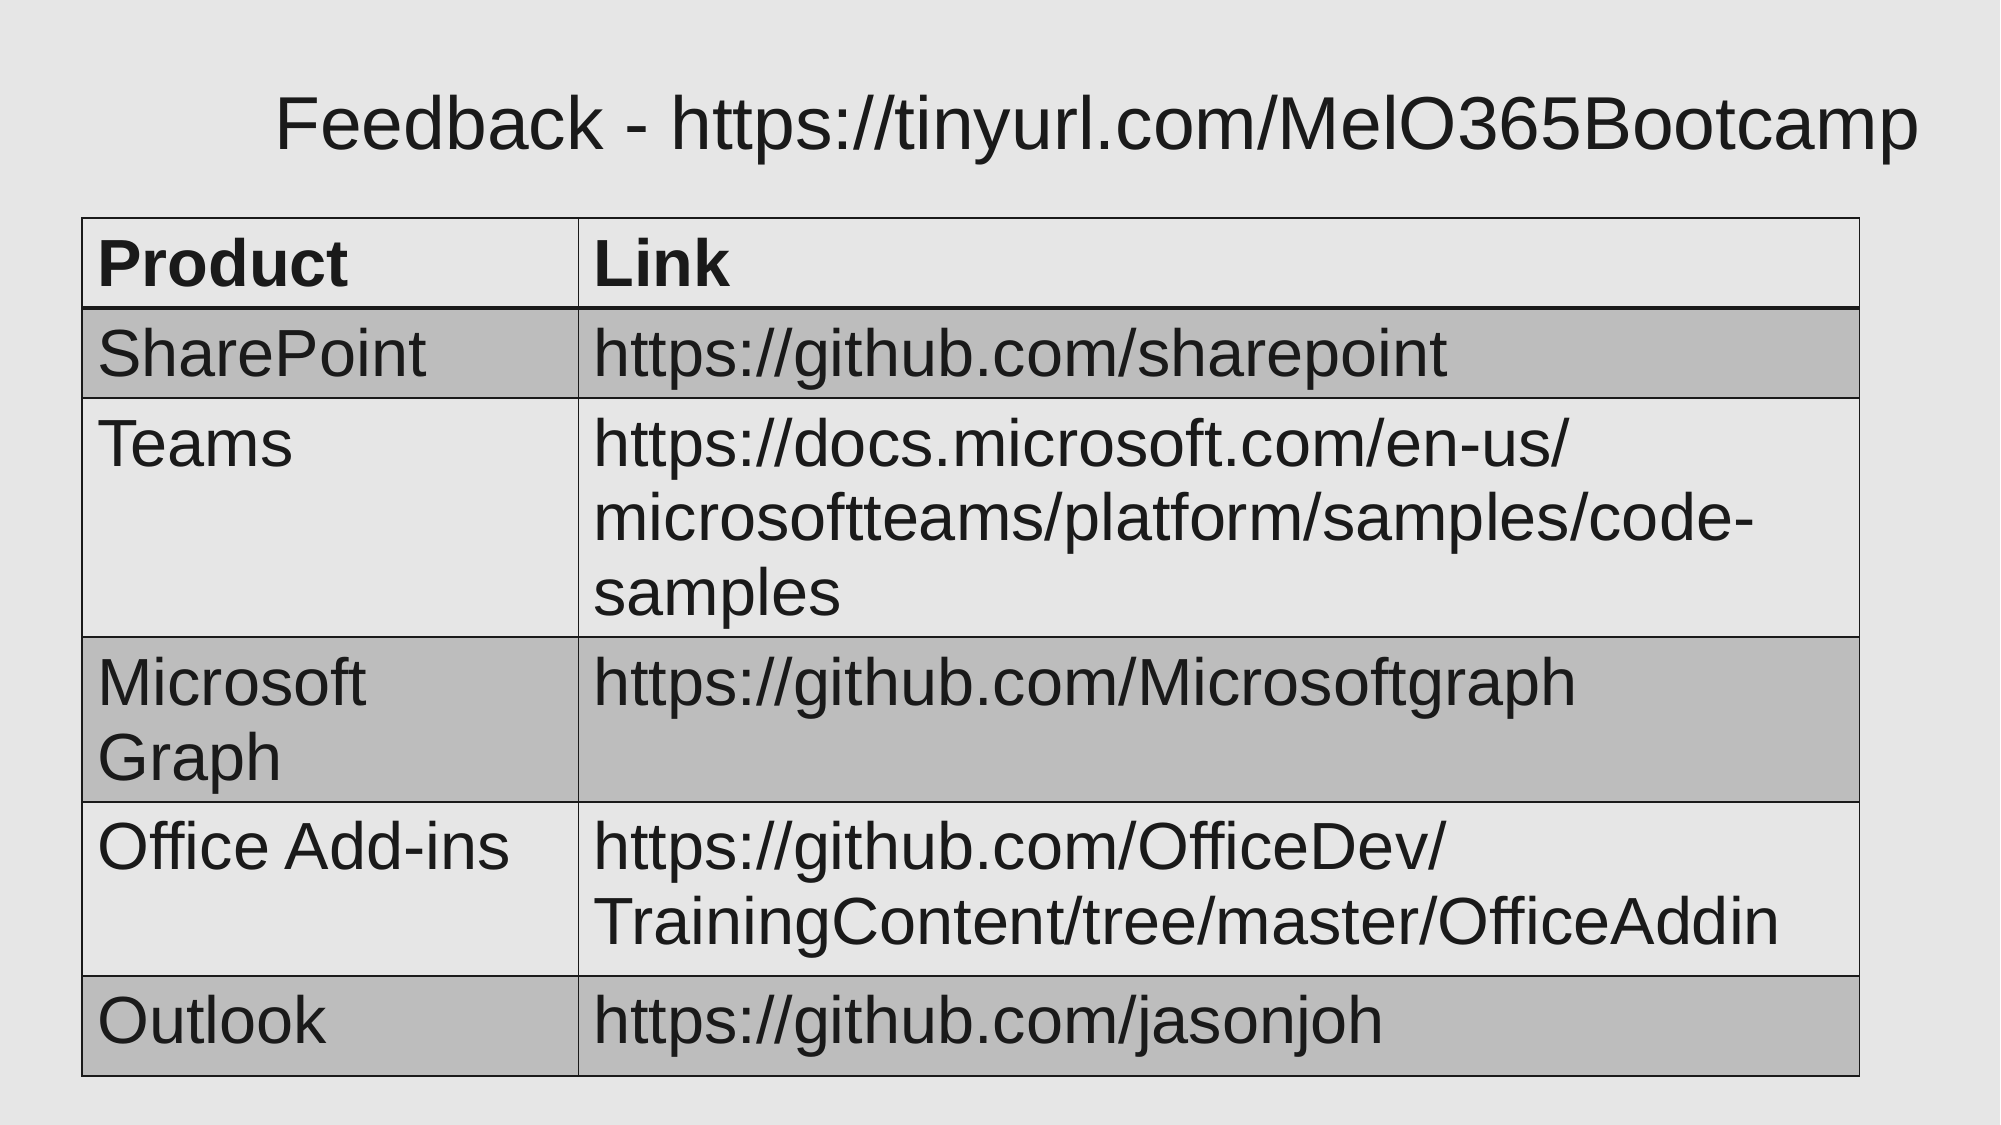

Feedback - https://tinyurl.com/MelO365Bootcamp
| Product | Link |
| --- | --- |
| SharePoint | https://github.com/sharepoint |
| Teams | https://docs.microsoft.com/en-us/microsoftteams/platform/samples/code-samples |
| Microsoft Graph | https://github.com/Microsoftgraph |
| Office Add-ins | https://github.com/OfficeDev/TrainingContent/tree/master/OfficeAddin |
| Outlook | https://github.com/jasonjoh |